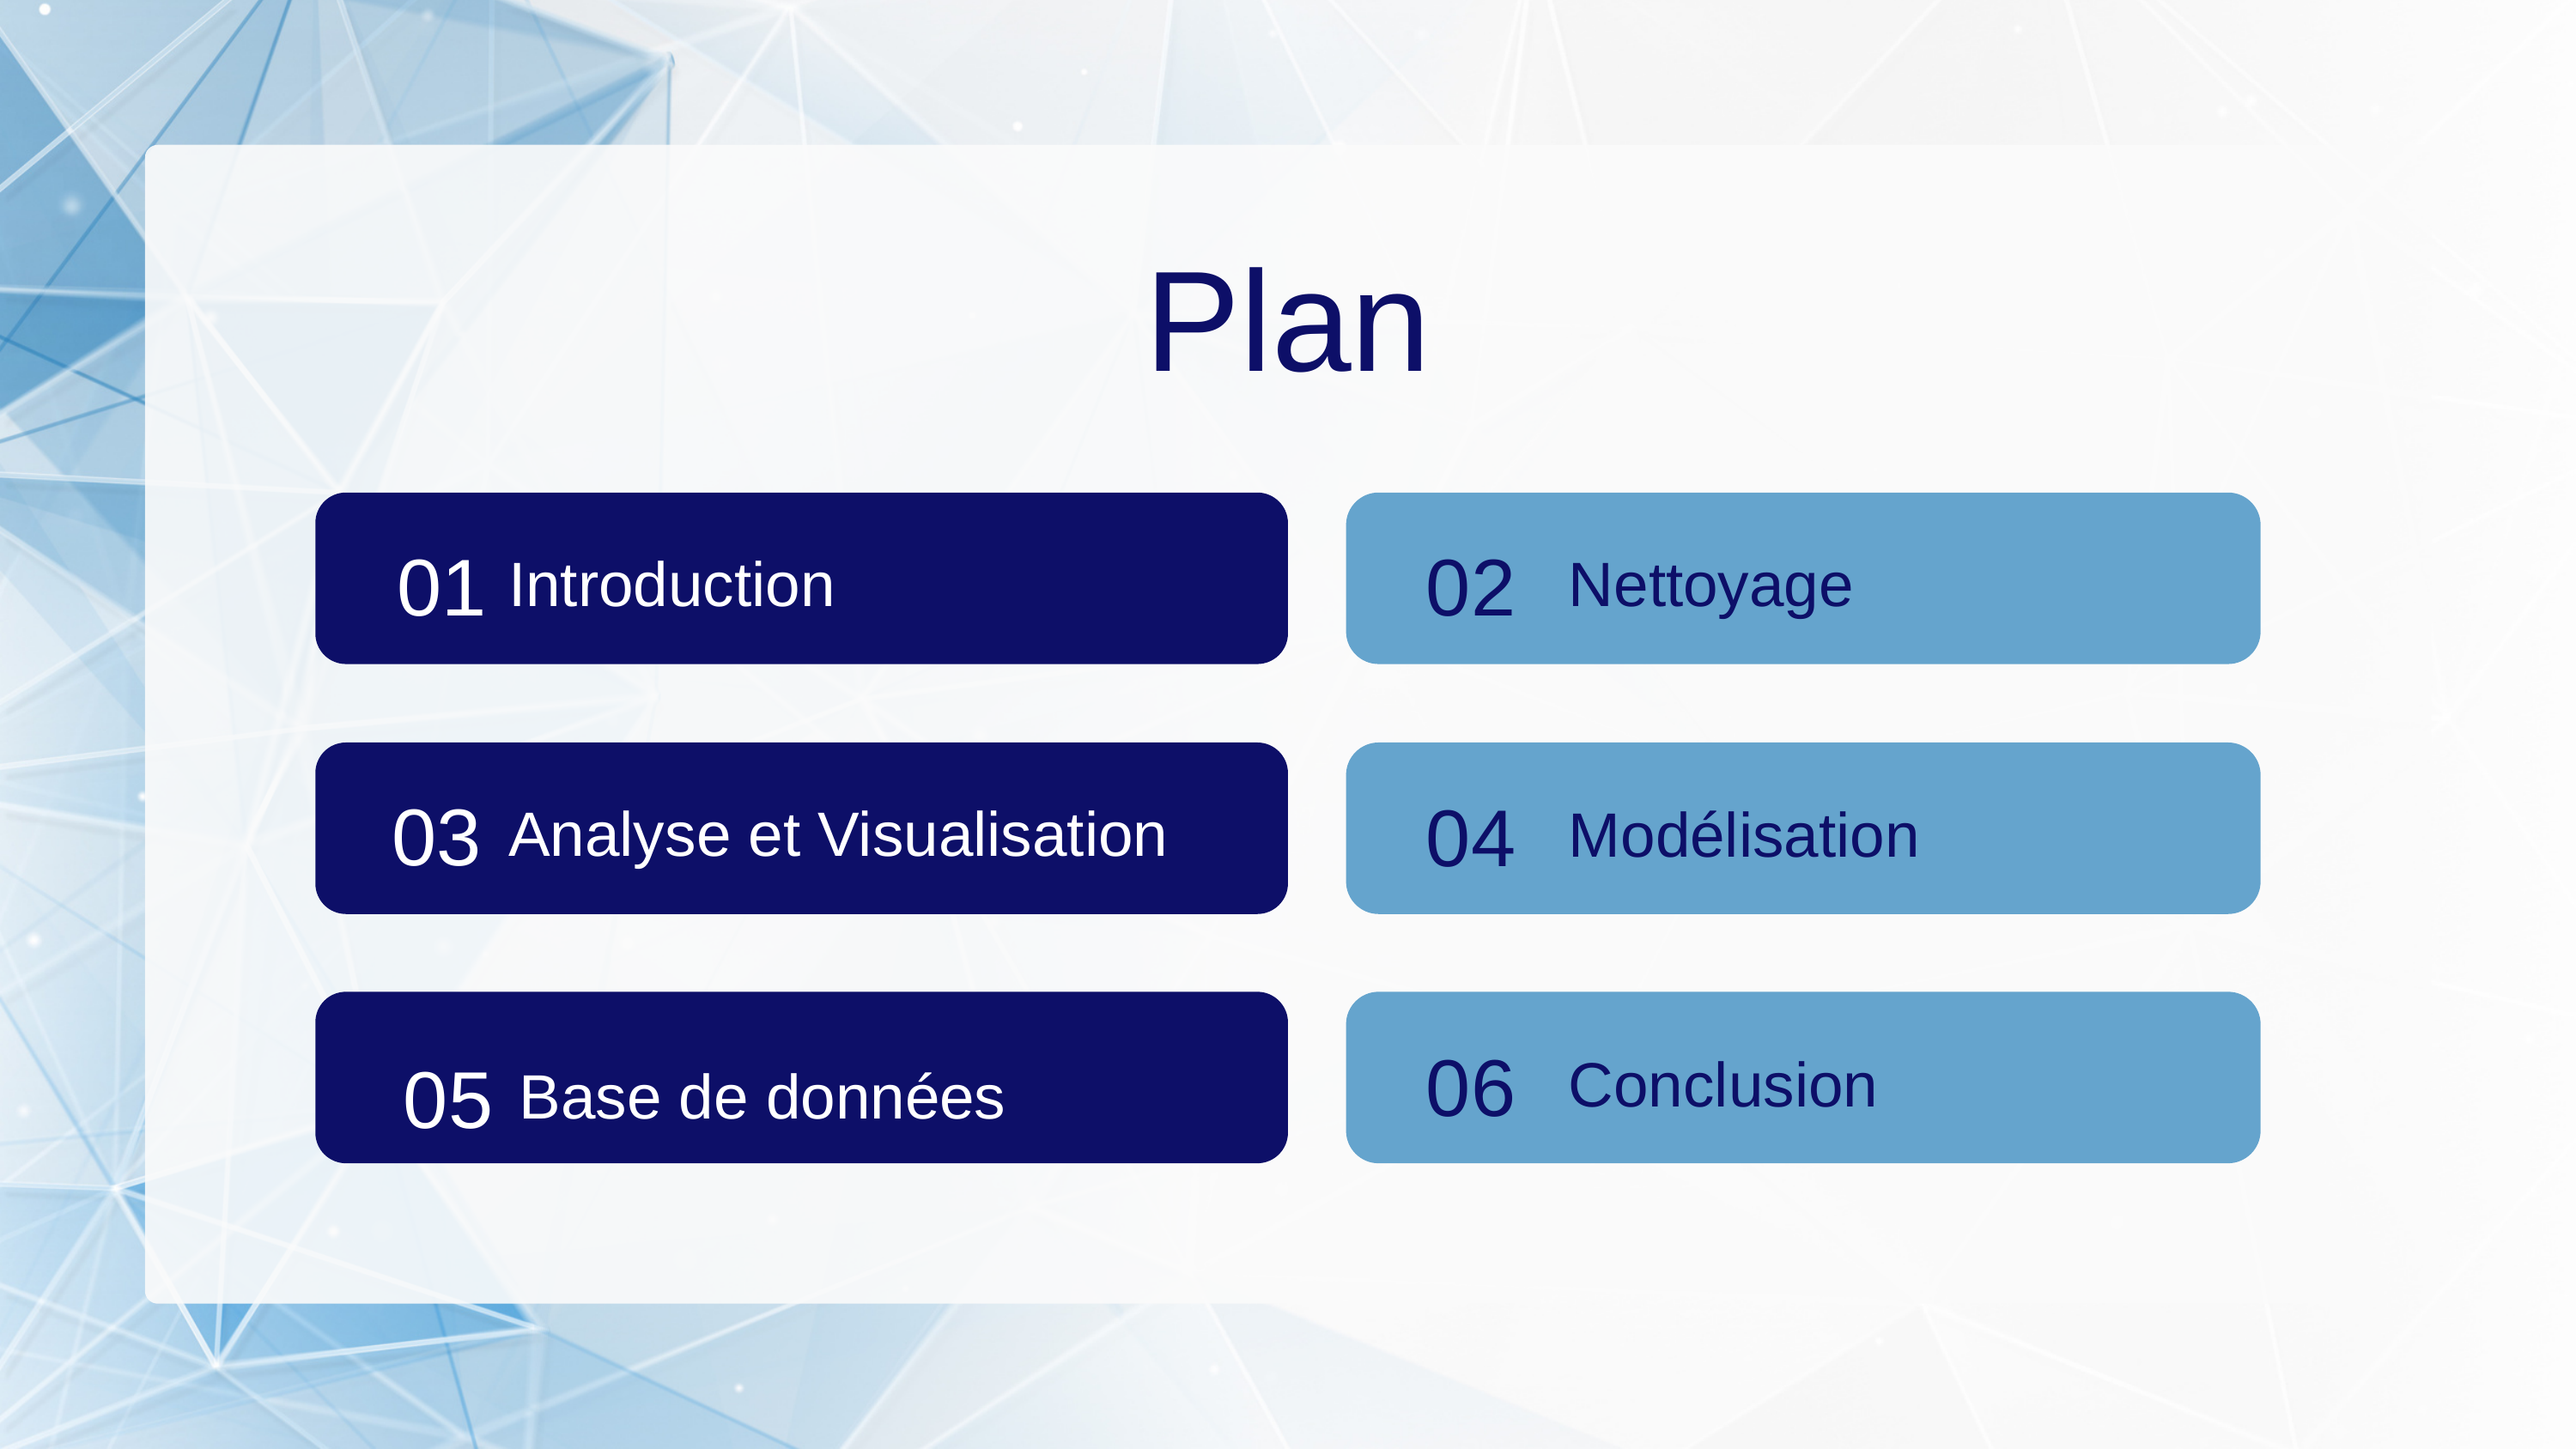

Plan

01
02
Introduction
Nettoyage

03
04
Analyse et Visualisation
Modélisation

05
Base de données

06
Conclusion